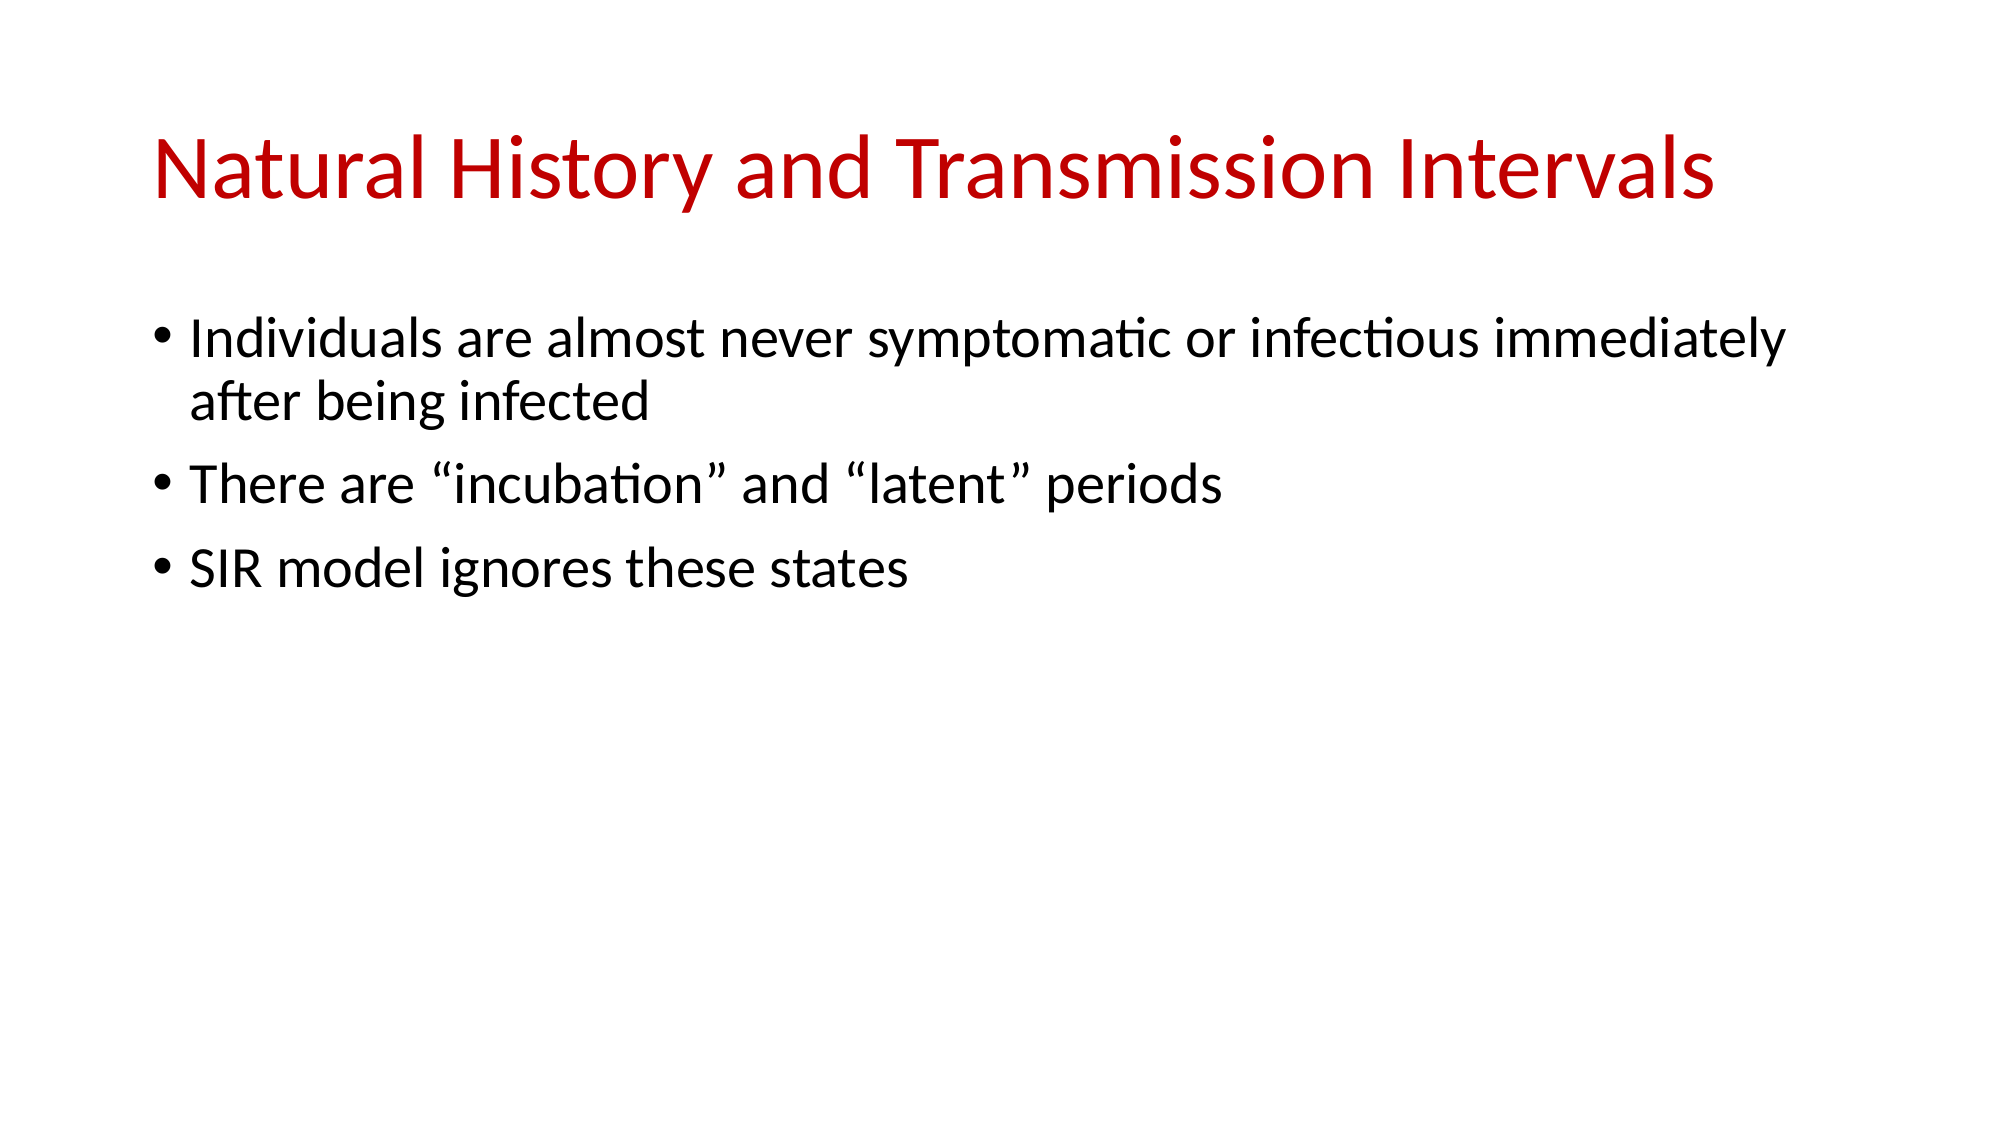

# Natural History and Transmission Intervals
Individuals are almost never symptomatic or infectious immediately after being infected
There are “incubation” and “latent” periods
SIR model ignores these states